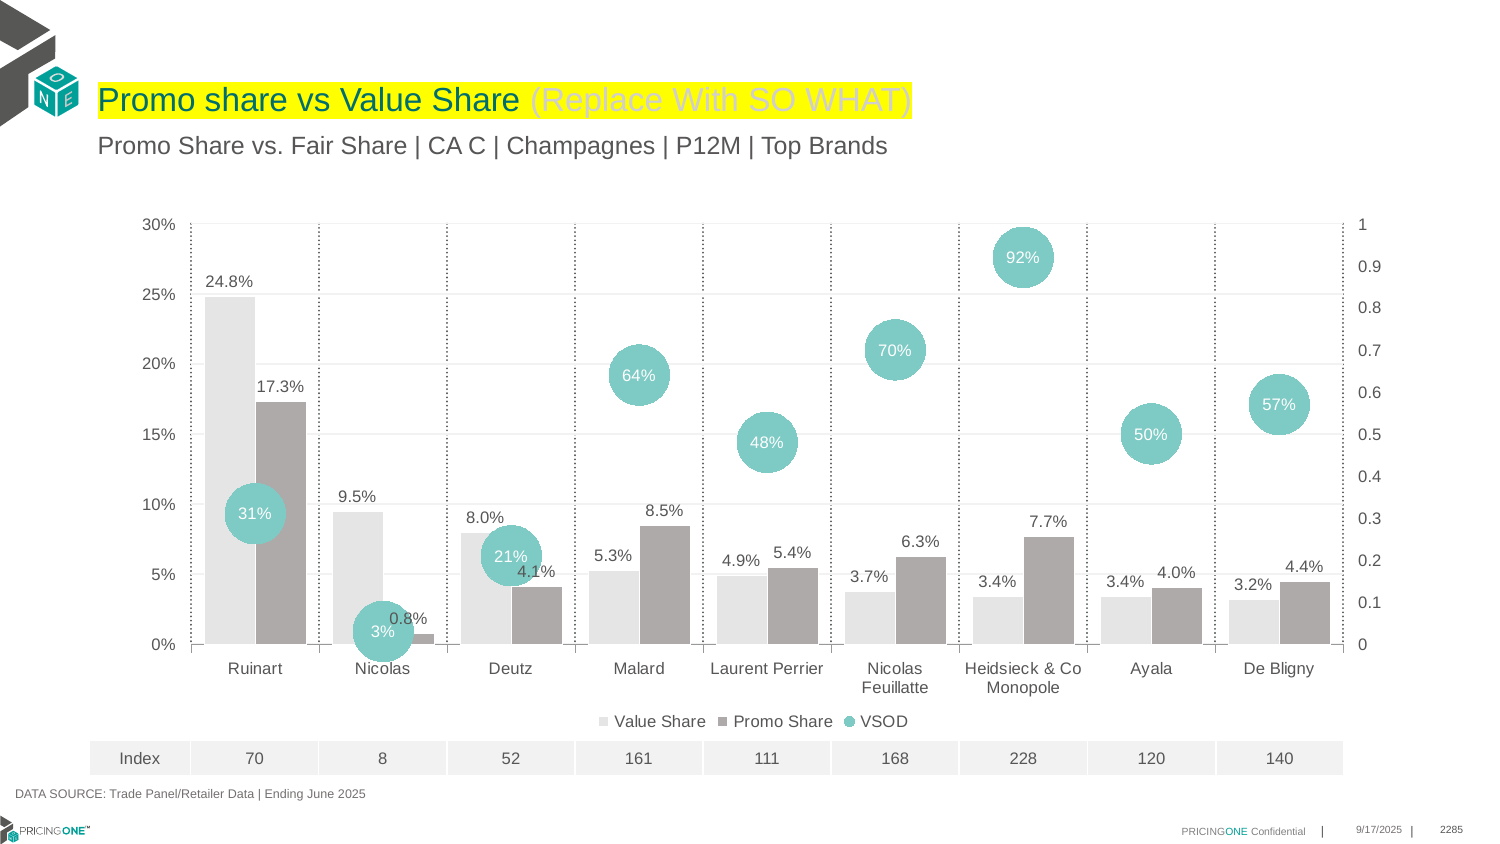

# Promo share vs Value Share (Replace With SO WHAT)
Promo Share vs. Fair Share | CA C | Champagnes | P12M | Top Brands

### Chart

| Category | Value Share | Promo Share | VSOD |
|---|---|---|---|
| Ruinart | 0.24825358350667073 | 0.17304700733560568 | 0.31 |
| Nicolas | 0.09471911431455116 | 0.007545022875780129 | 0.03 |
| Deutz | 0.07970233006745116 | 0.041118182251538606 | 0.21 |
| Malard | 0.05250295673493931 | 0.08456124097240897 | 0.64 |
| Laurent Perrier | 0.04909391378102684 | 0.0544733949200594 | 0.48 |
| Nicolas Feuillatte | 0.0374543243672846 | 0.0628406213304232 | 0.7 |
| Heidsieck & Co Monopole | 0.0336893445175114 | 0.07686993536996248 | 0.92 |
| Ayala | 0.033634203414880576 | 0.04043480175233607 | 0.5 |
| De Bligny | 0.03169153995296399 | 0.044466128089085455 | 0.57 |
| Index | 70 | 8 | 52 | 161 | 111 | 168 | 228 | 120 | 140 |
| --- | --- | --- | --- | --- | --- | --- | --- | --- | --- |
DATA SOURCE: Trade Panel/Retailer Data | Ending June 2025

9/17/2025
2285